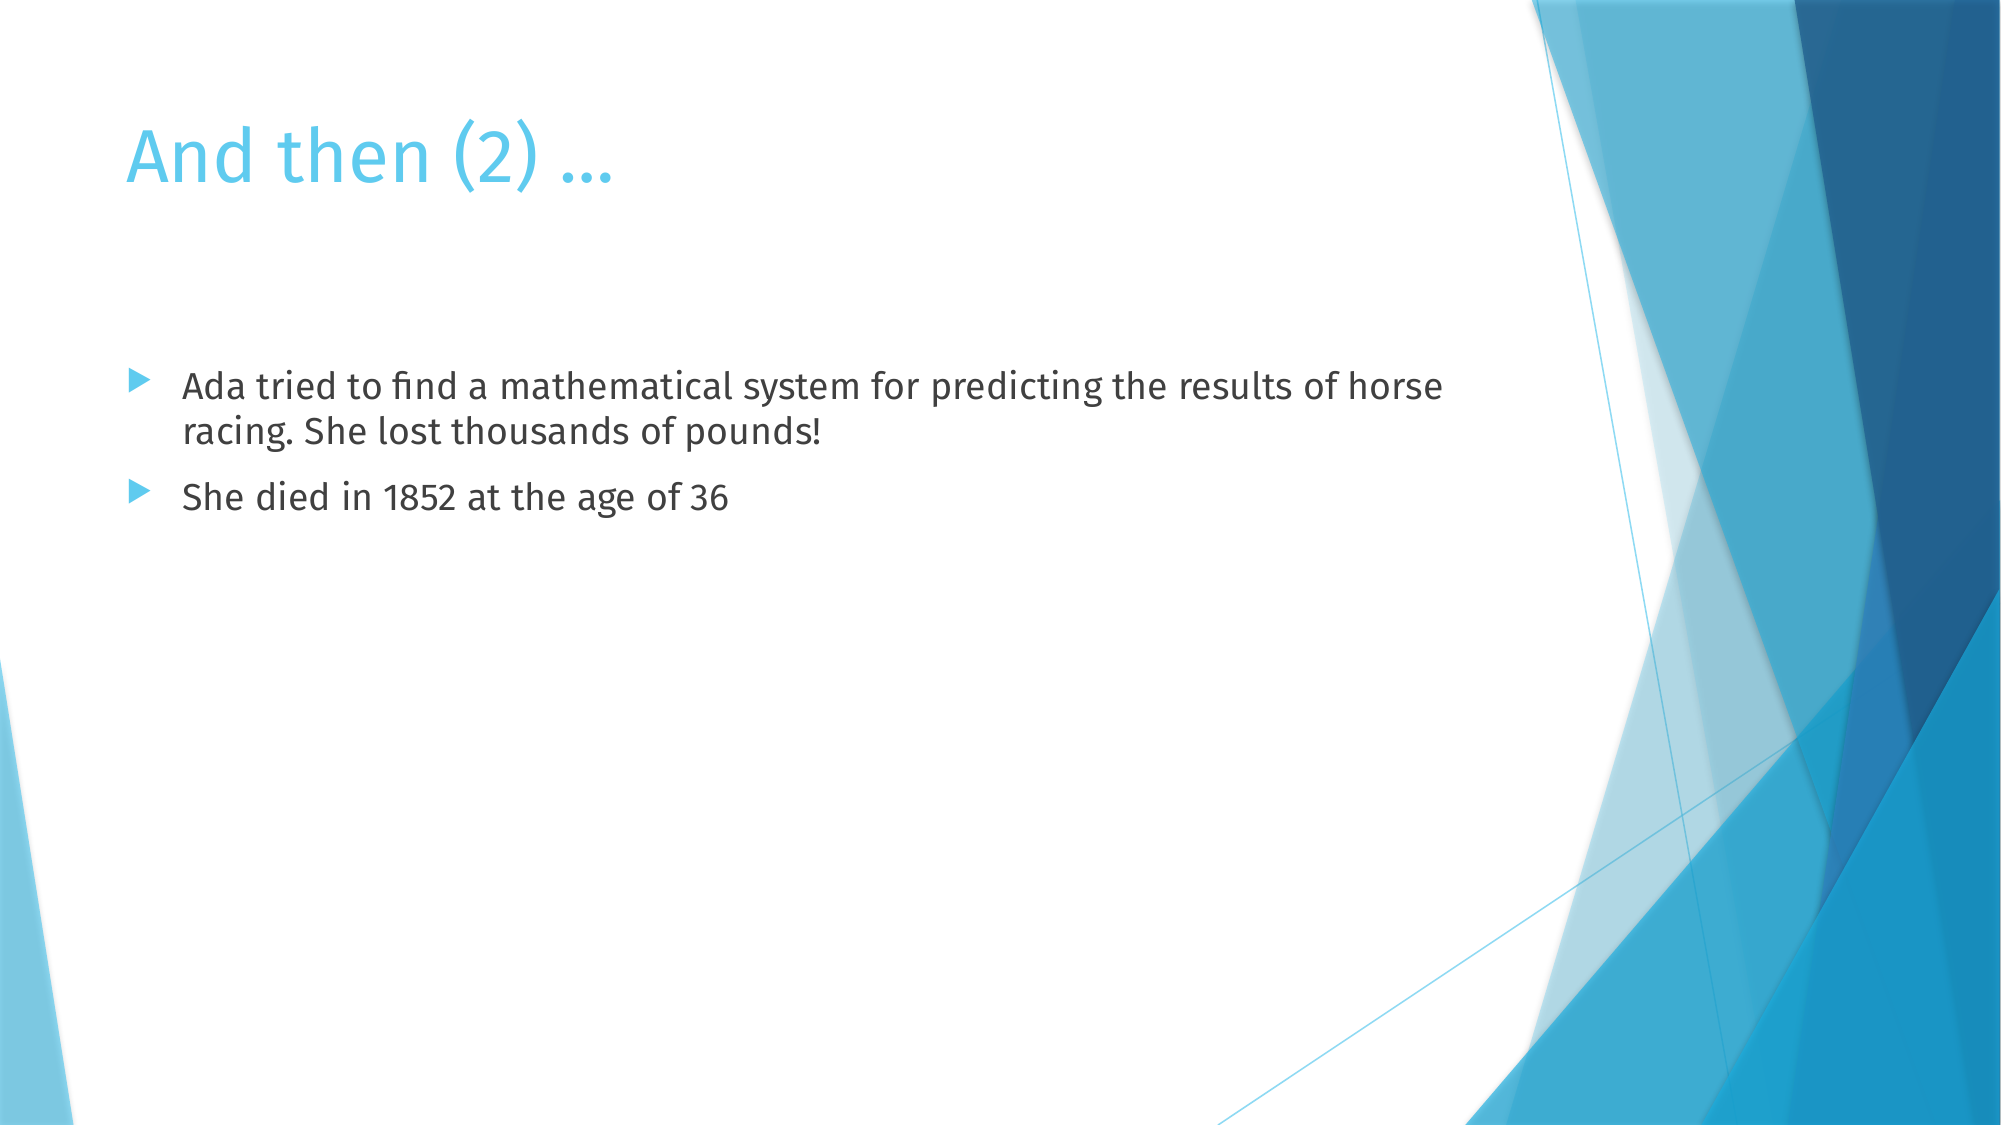

# And then (2) …
Ada tried to find a mathematical system for predicting the results of horse racing. She lost thousands of pounds!
She died in 1852 at the age of 36